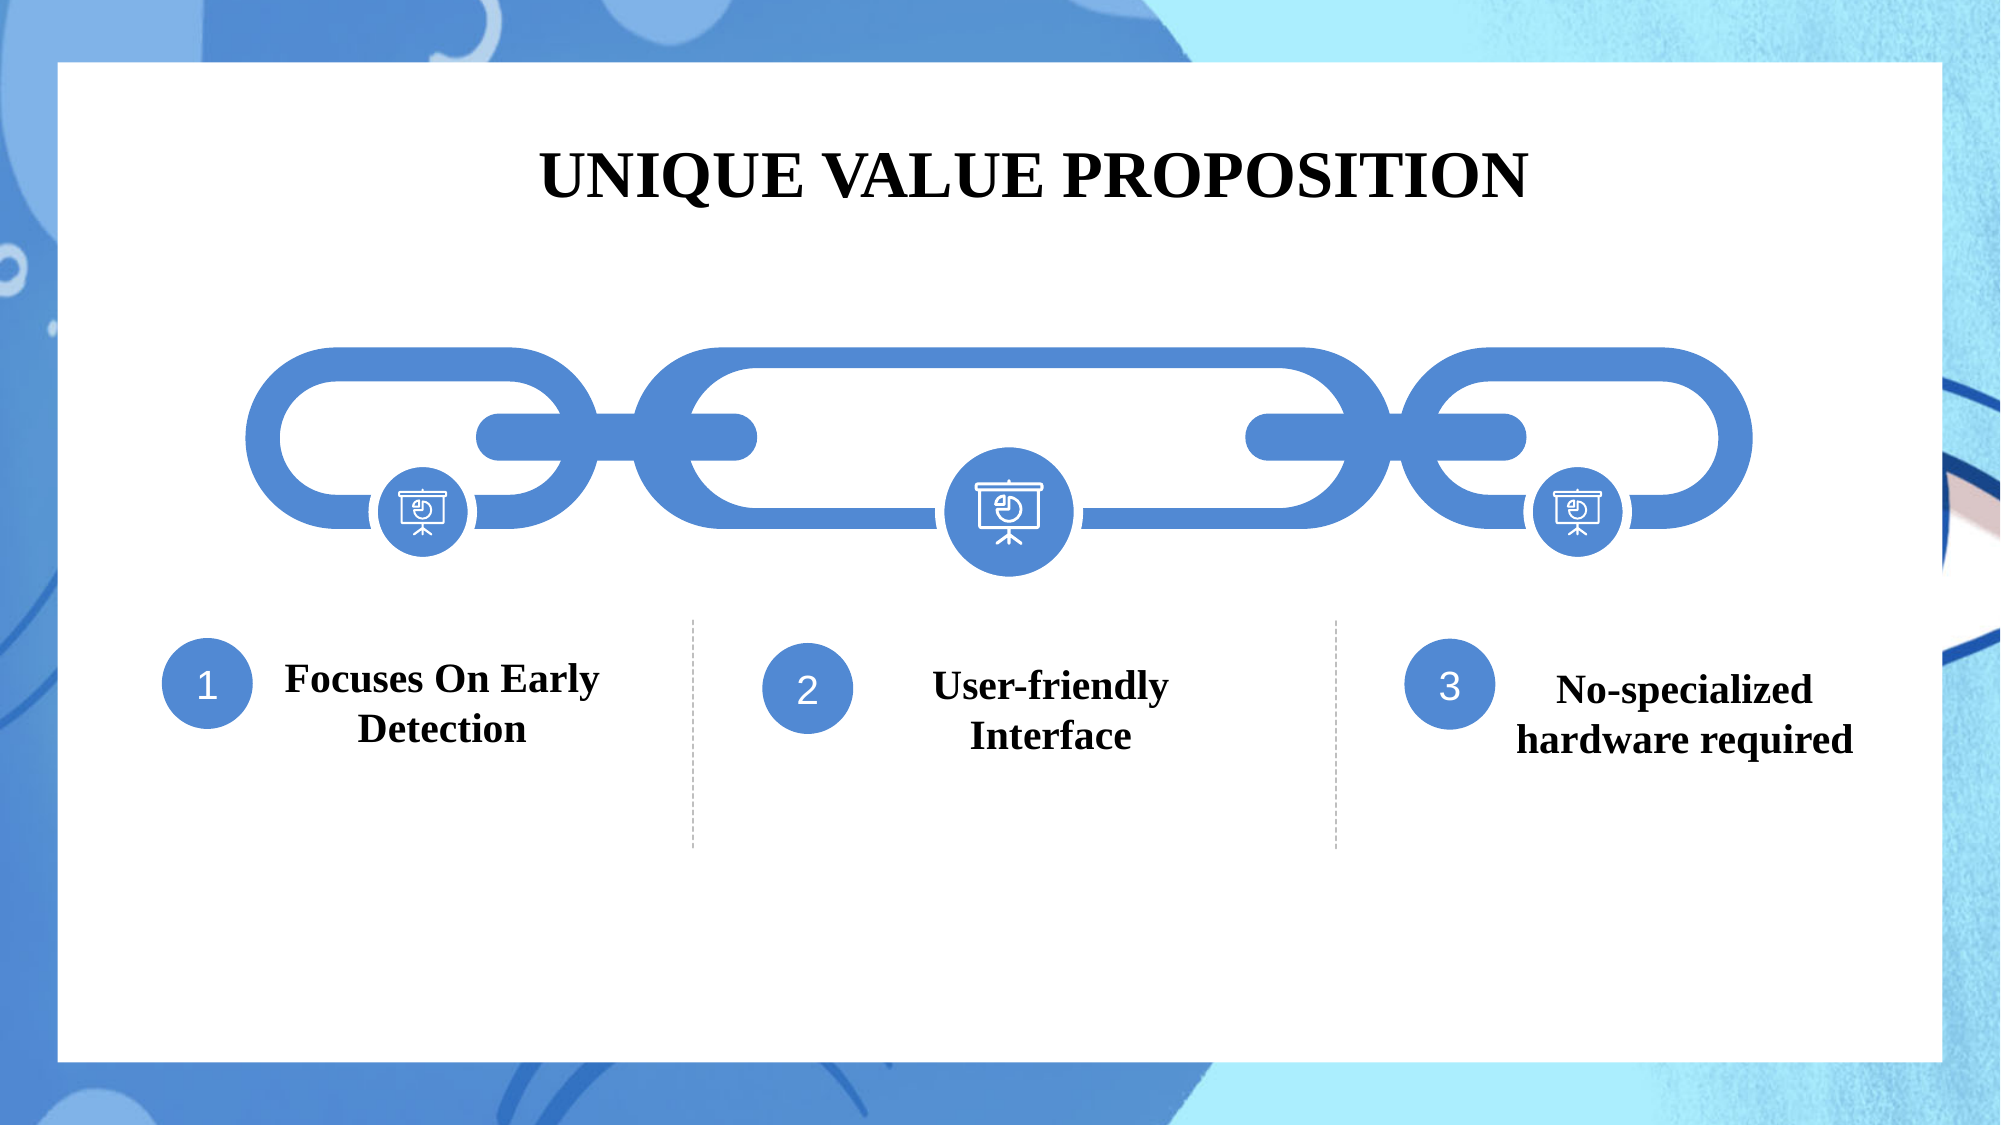

UNIQUE VALUE PROPOSITION

1
3
2
Focuses On Early Detection
User-friendly Interface
No-specialized hardware required